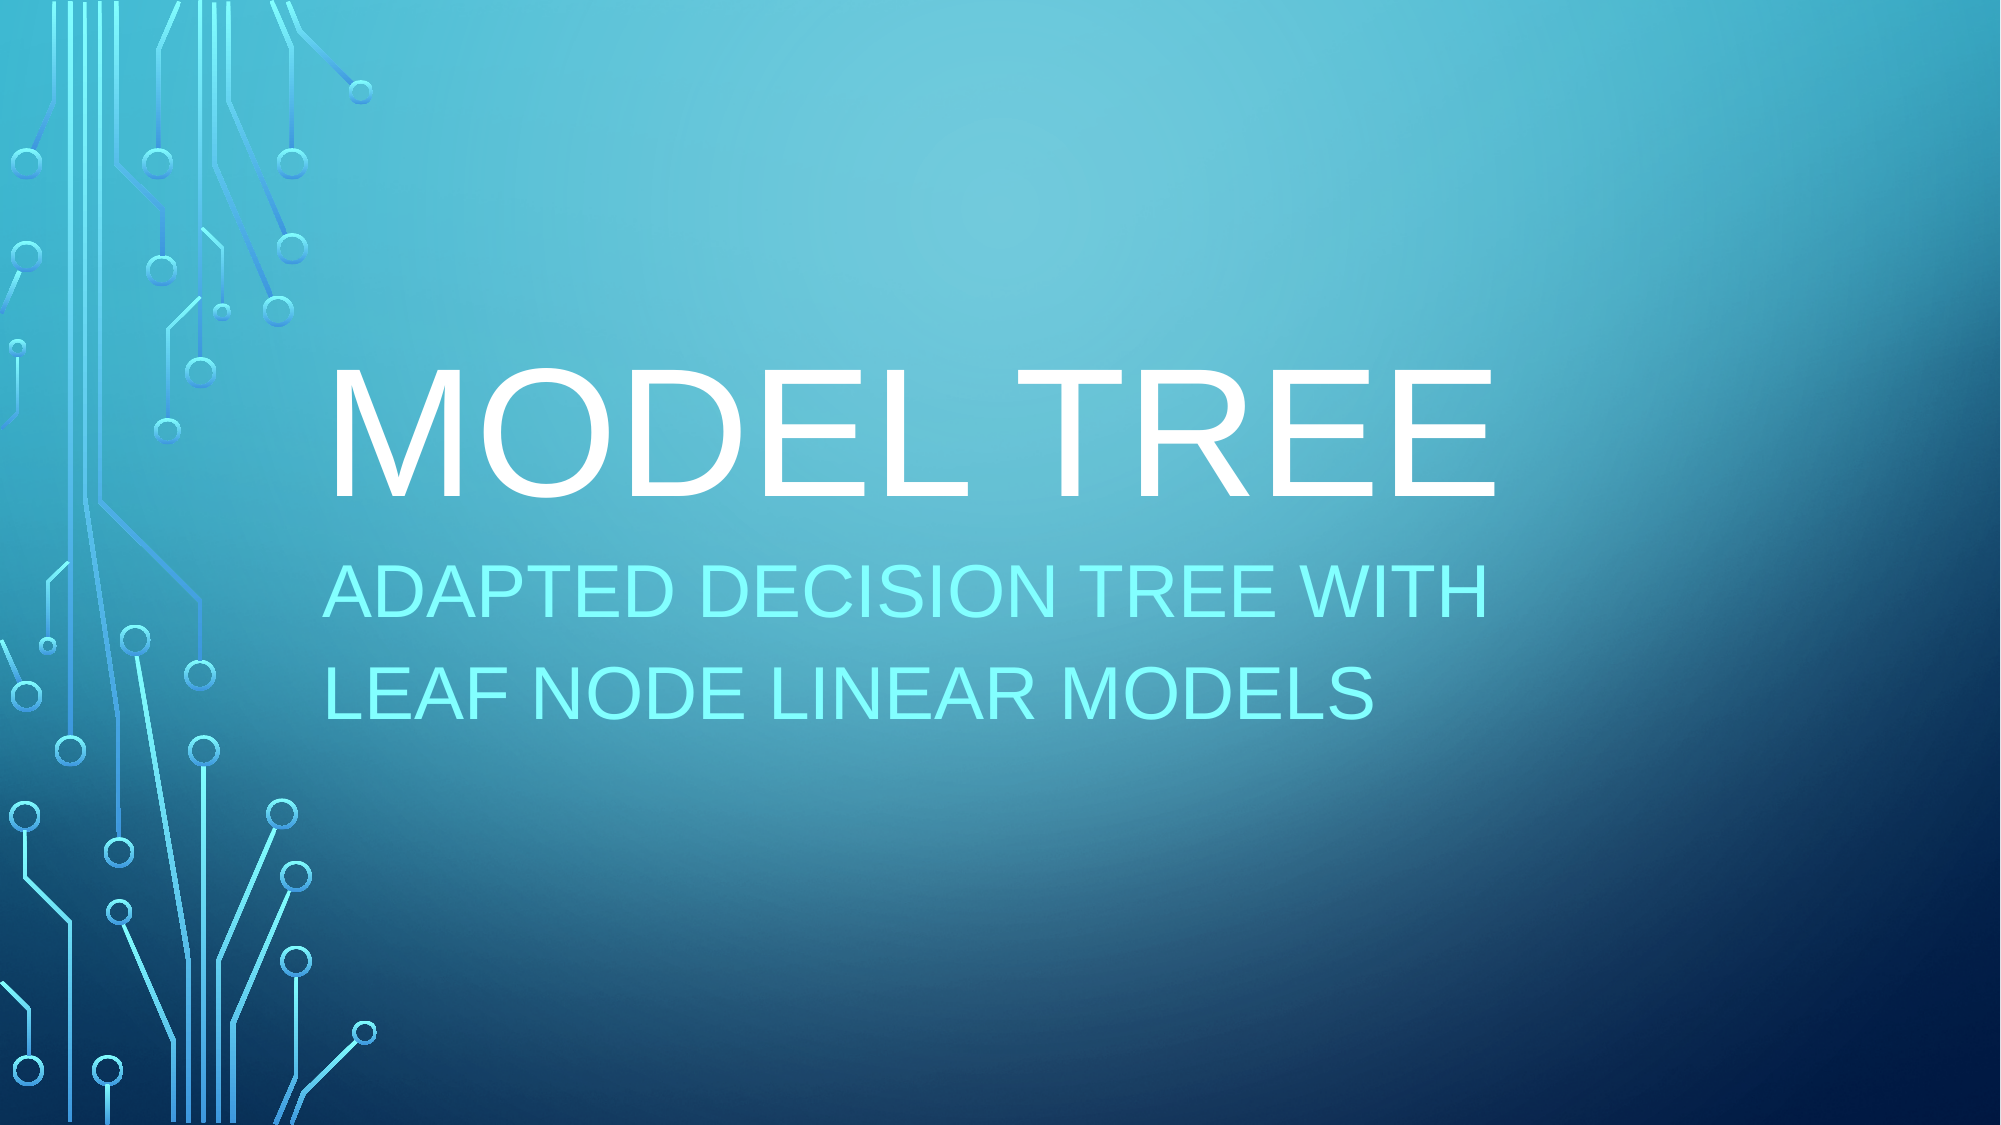

# Model Tree
adapted decision tree with
leaf node linear models